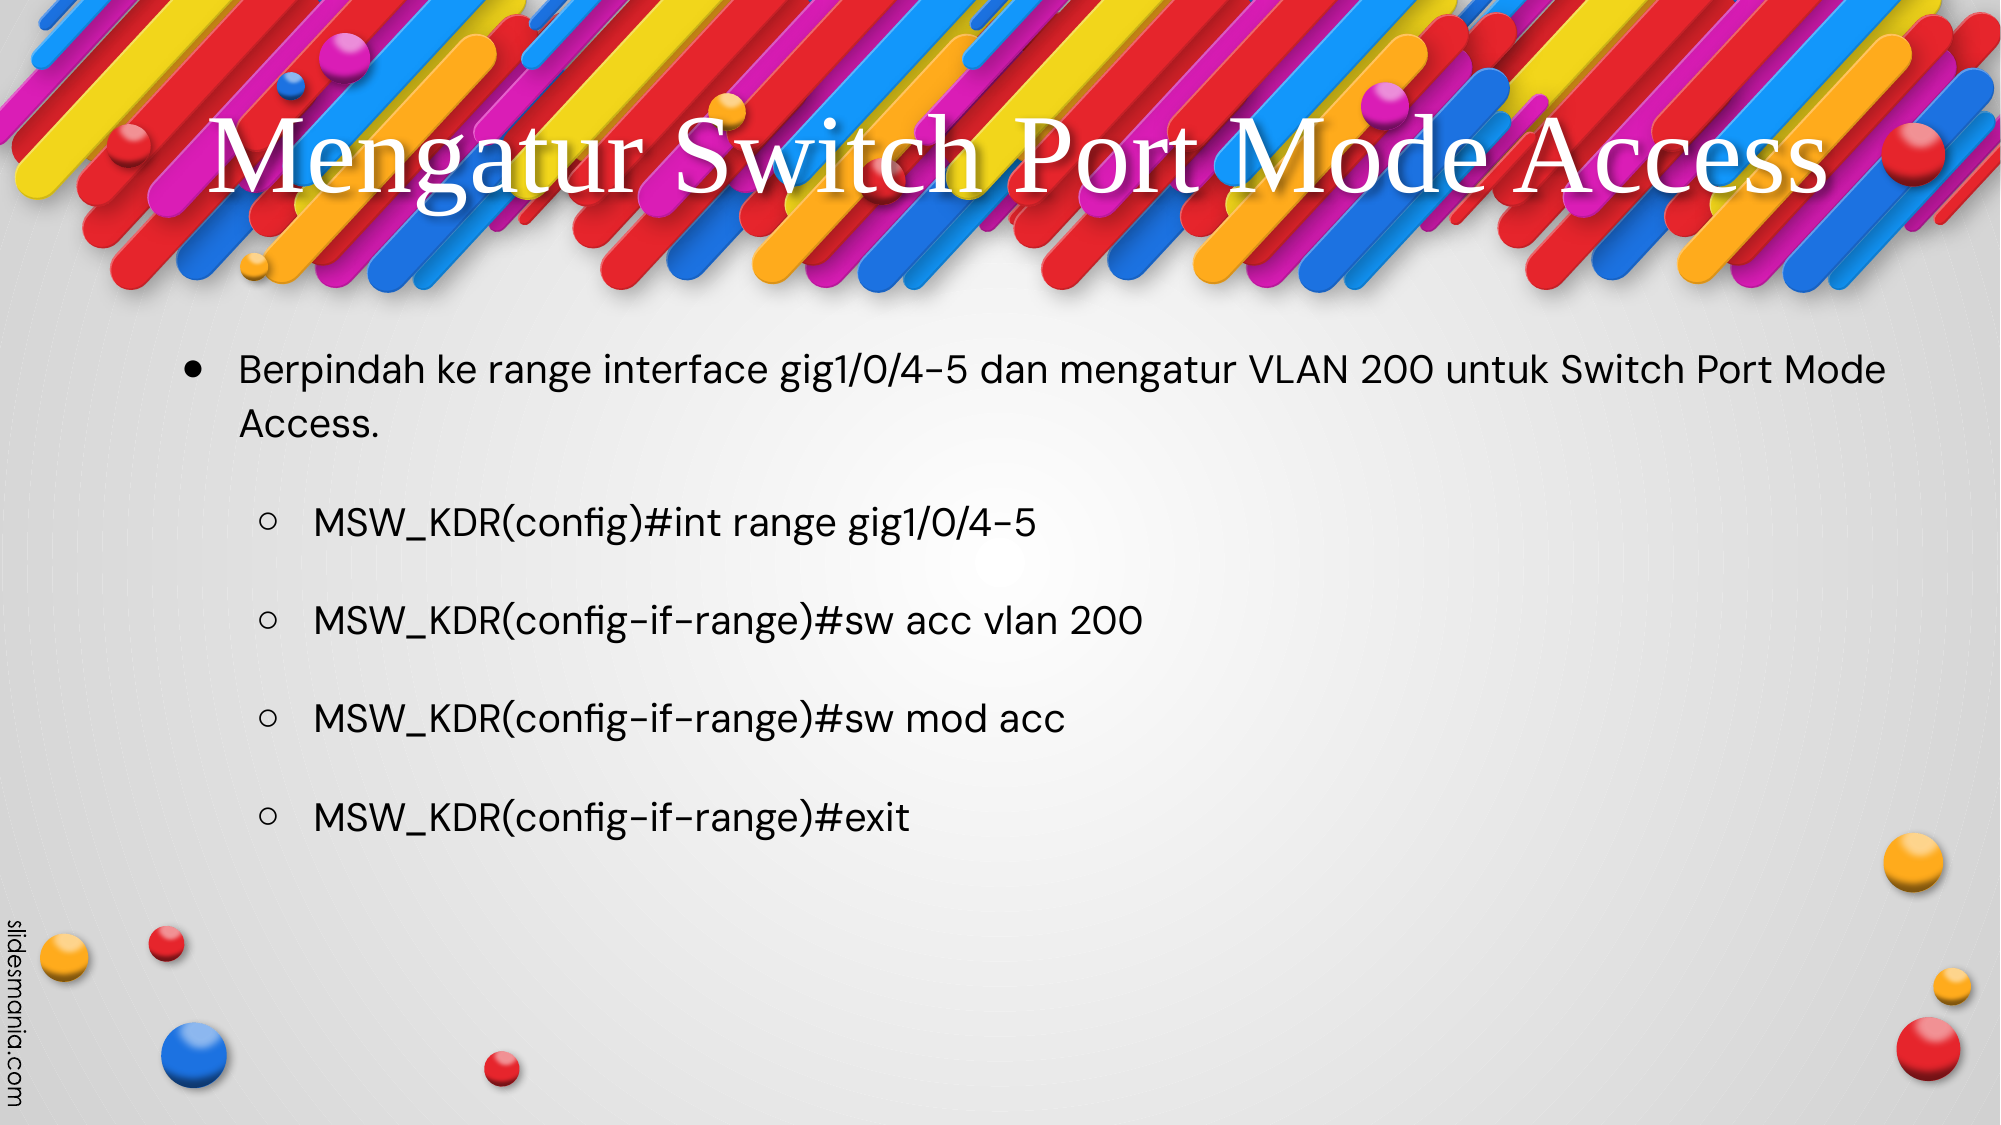

# Mengatur Switch Port Mode Access
Berpindah ke range interface gig1/0/4-5 dan mengatur VLAN 200 untuk Switch Port Mode Access.
MSW_KDR(config)#int range gig1/0/4-5
MSW_KDR(config-if-range)#sw acc vlan 200
MSW_KDR(config-if-range)#sw mod acc
MSW_KDR(config-if-range)#exit